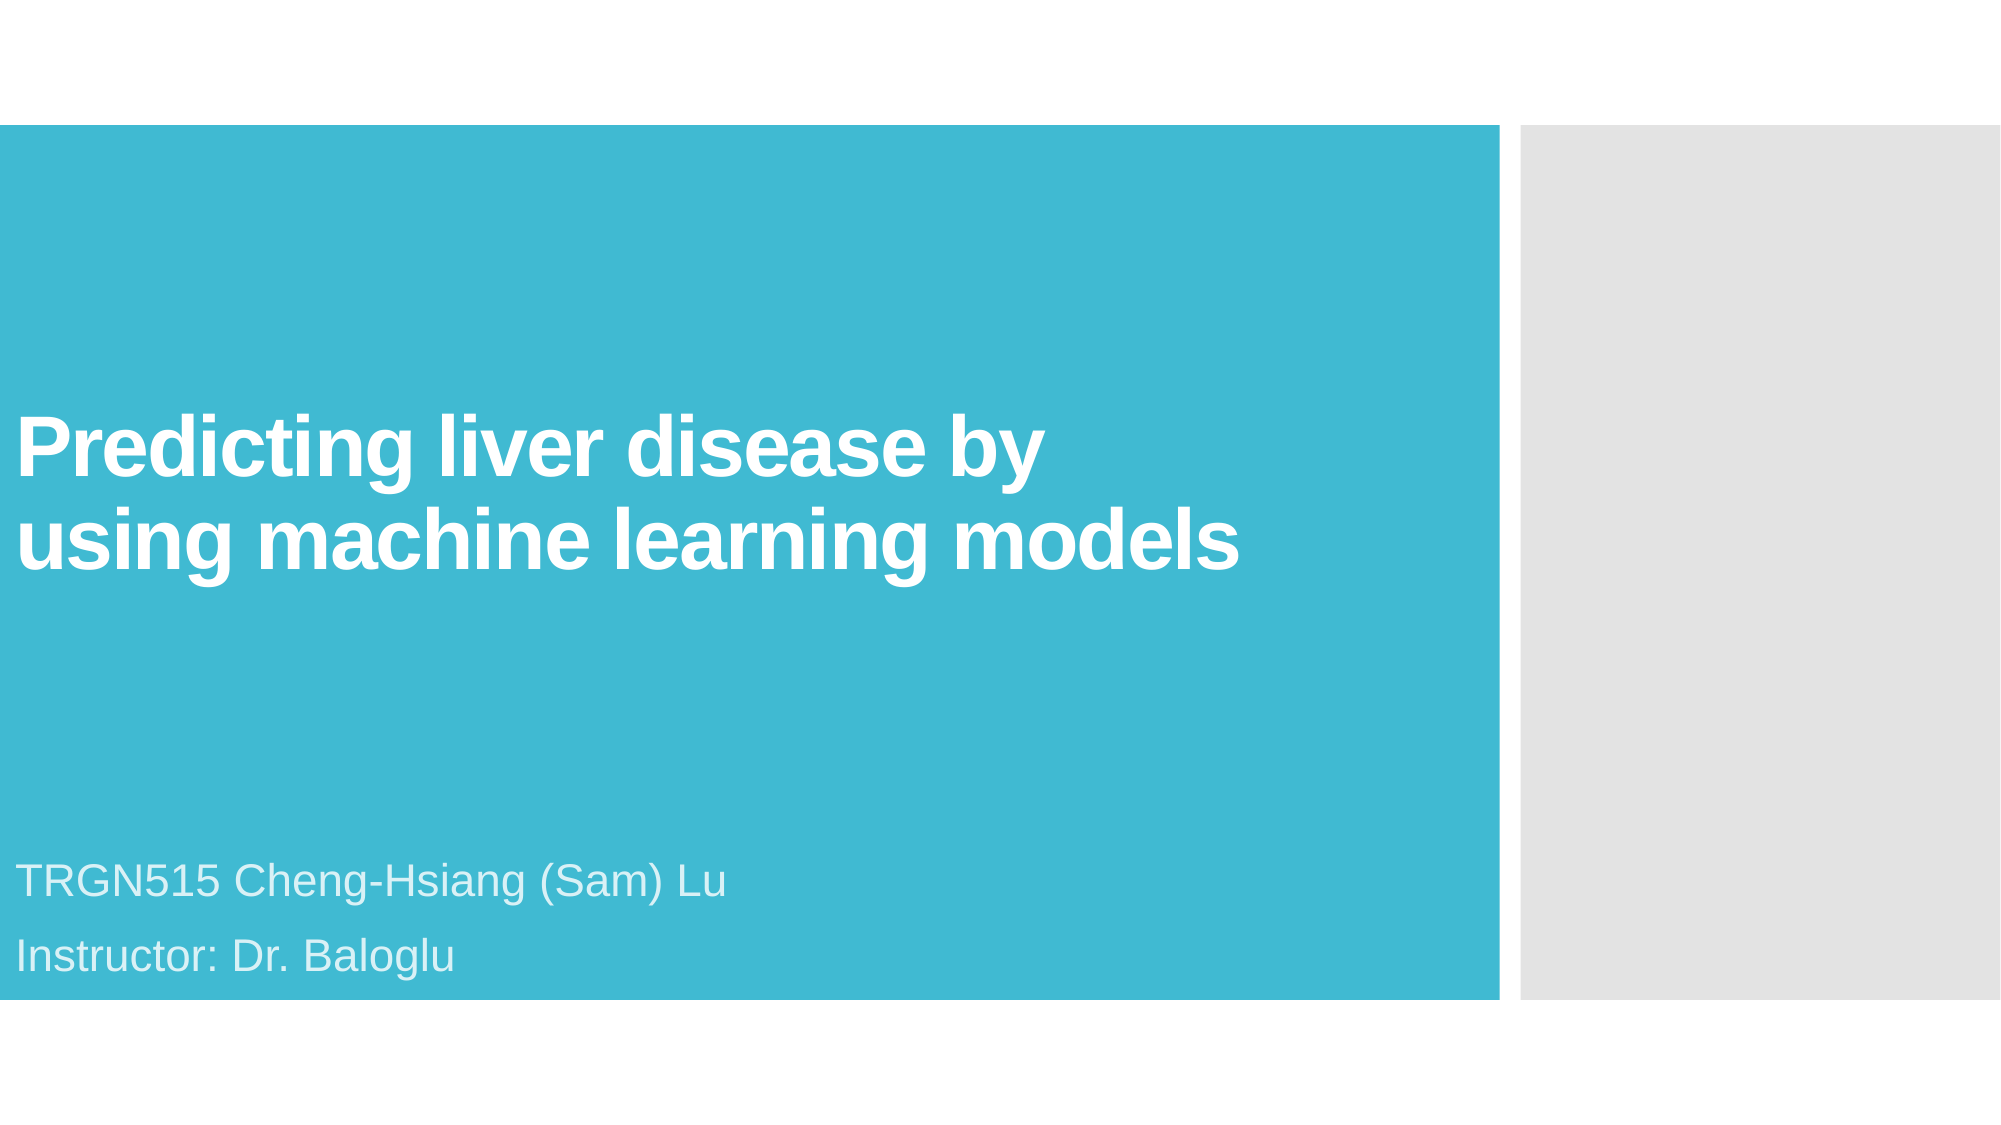

# Predicting liver disease by using machine learning models
TRGN515 Cheng-Hsiang (Sam) Lu
Instructor: Dr. Baloglu